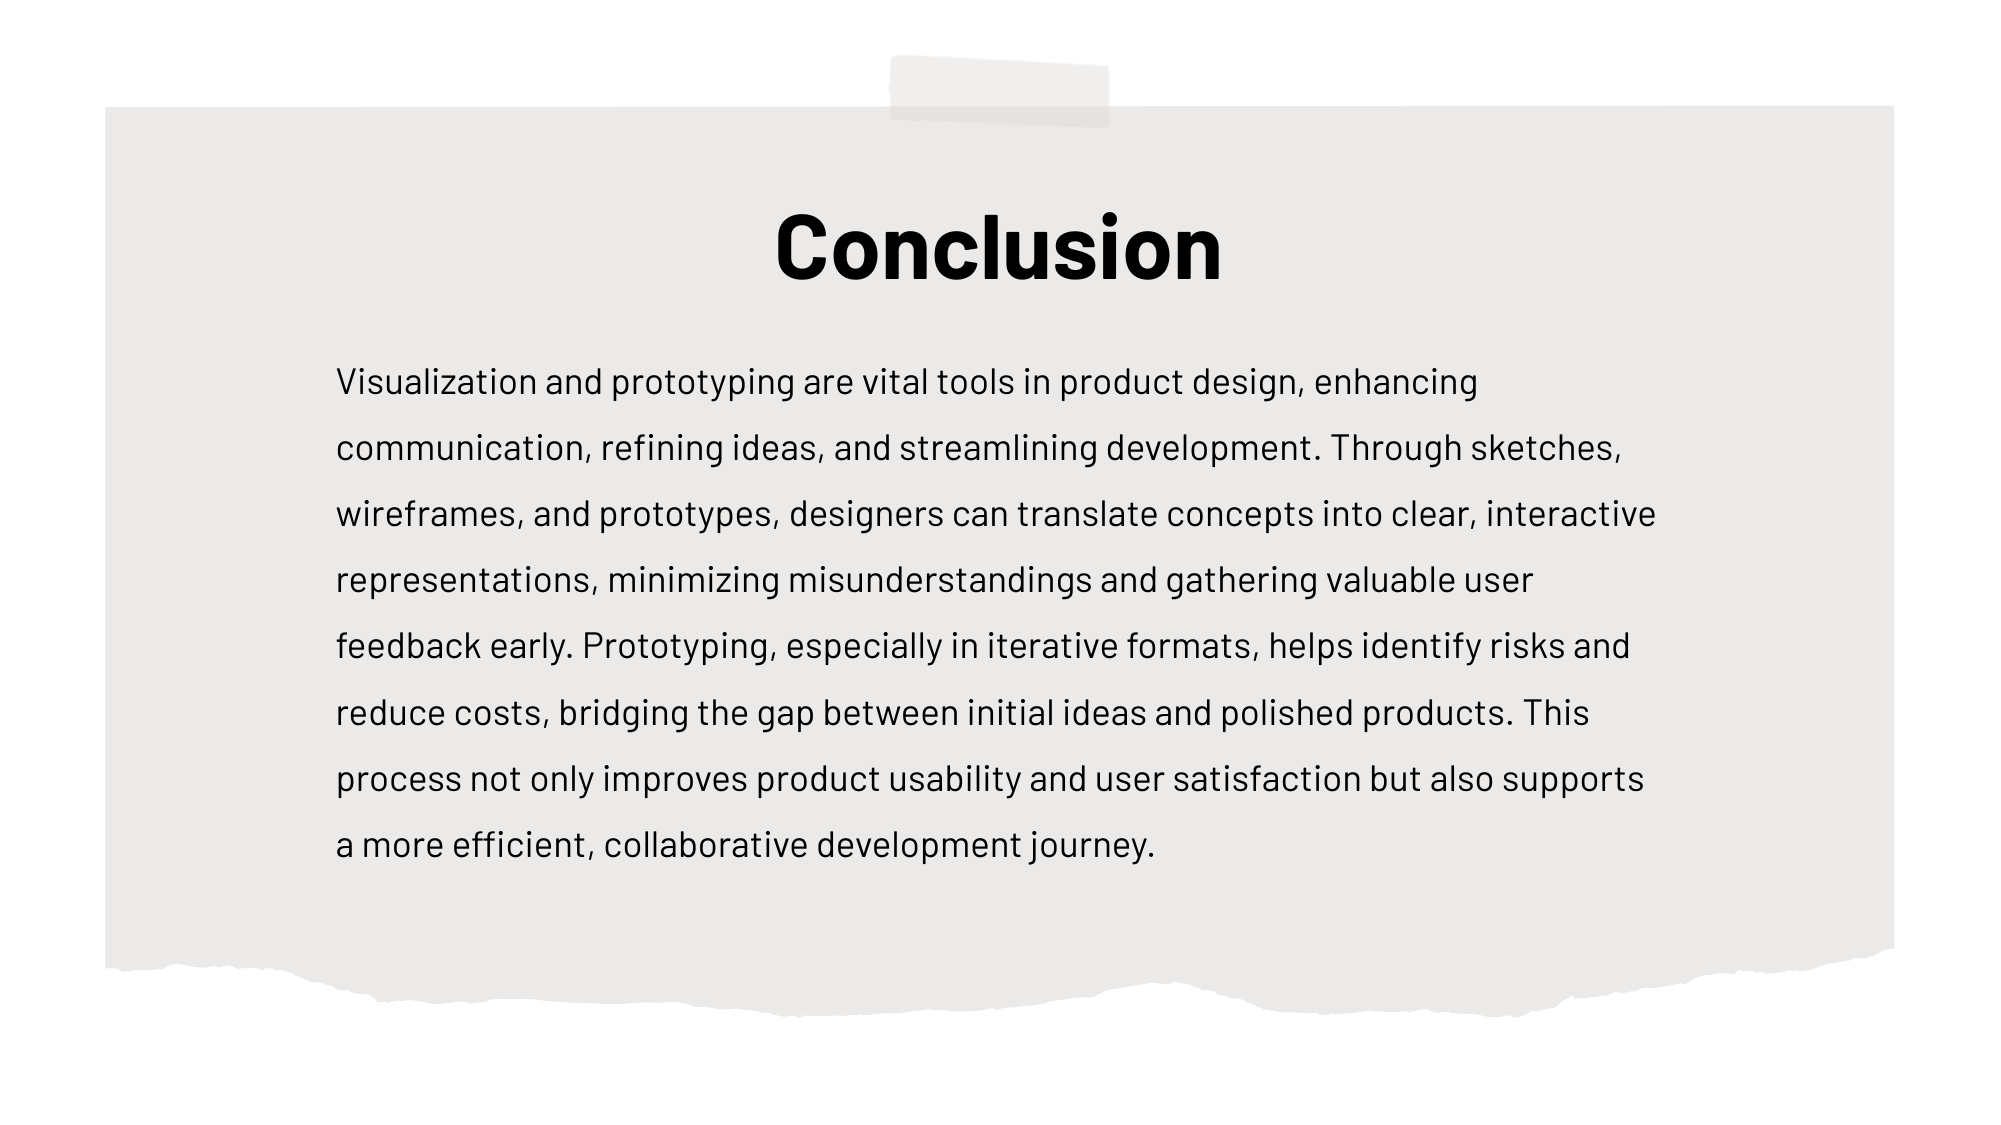

Conclusion
Visualization and prototyping are vital tools in product design, enhancing communication, refining ideas, and streamlining development. Through sketches, wireframes, and prototypes, designers can translate concepts into clear, interactive representations, minimizing misunderstandings and gathering valuable user feedback early. Prototyping, especially in iterative formats, helps identify risks and reduce costs, bridging the gap between initial ideas and polished products. This process not only improves product usability and user satisfaction but also supports a more efficient, collaborative development journey.